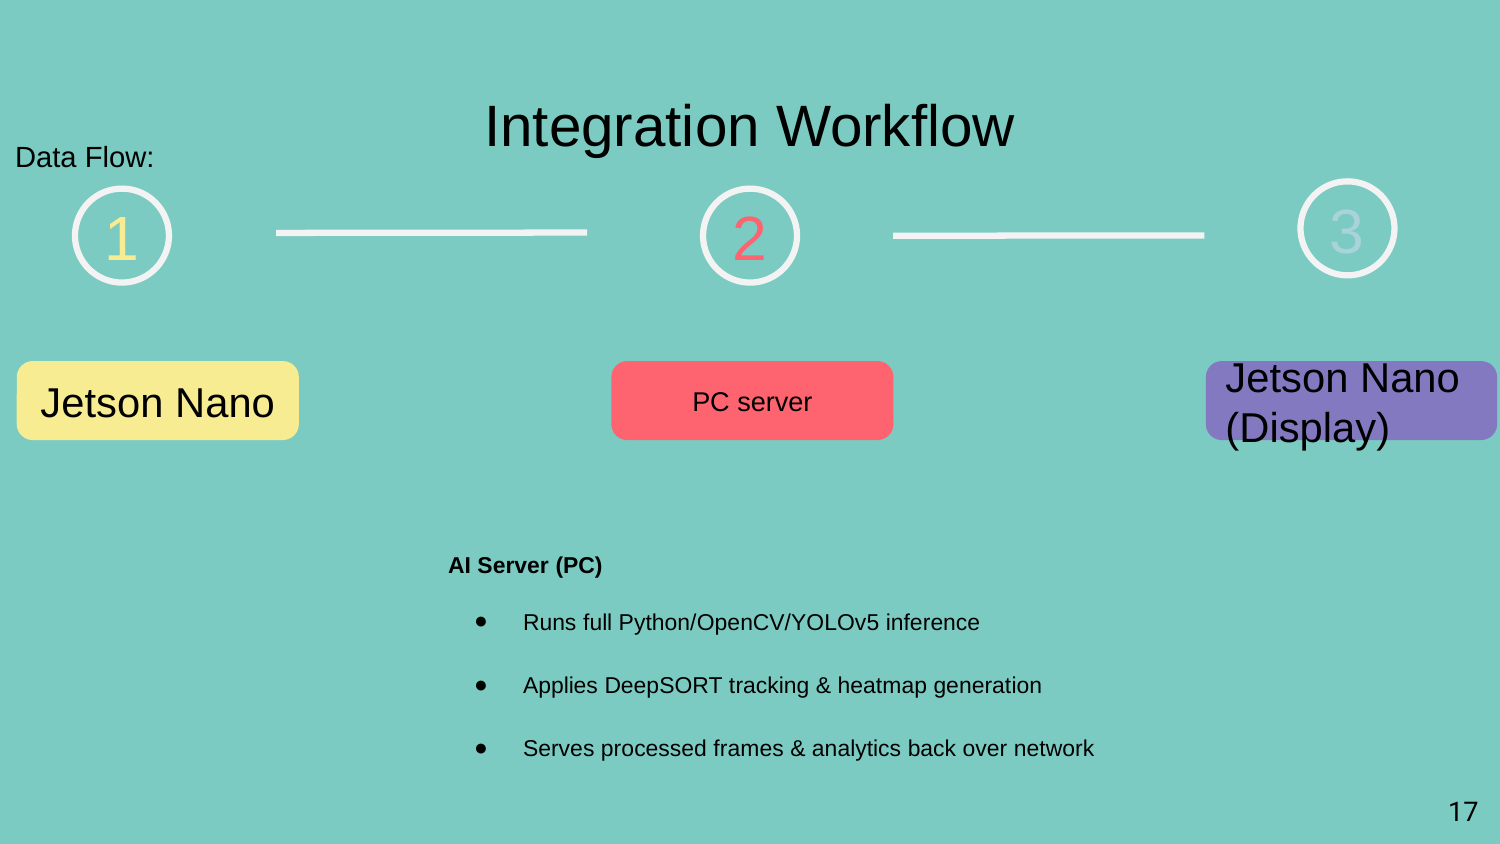

# Integration Workflow
Data Flow:
3
2
1
PC server
Jetson Nano
Jetson Nano (Display)
AI Server (PC)
Runs full Python/OpenCV/YOLOv5 inference
Applies DeepSORT tracking & heatmap generation
Serves processed frames & analytics back over network

17